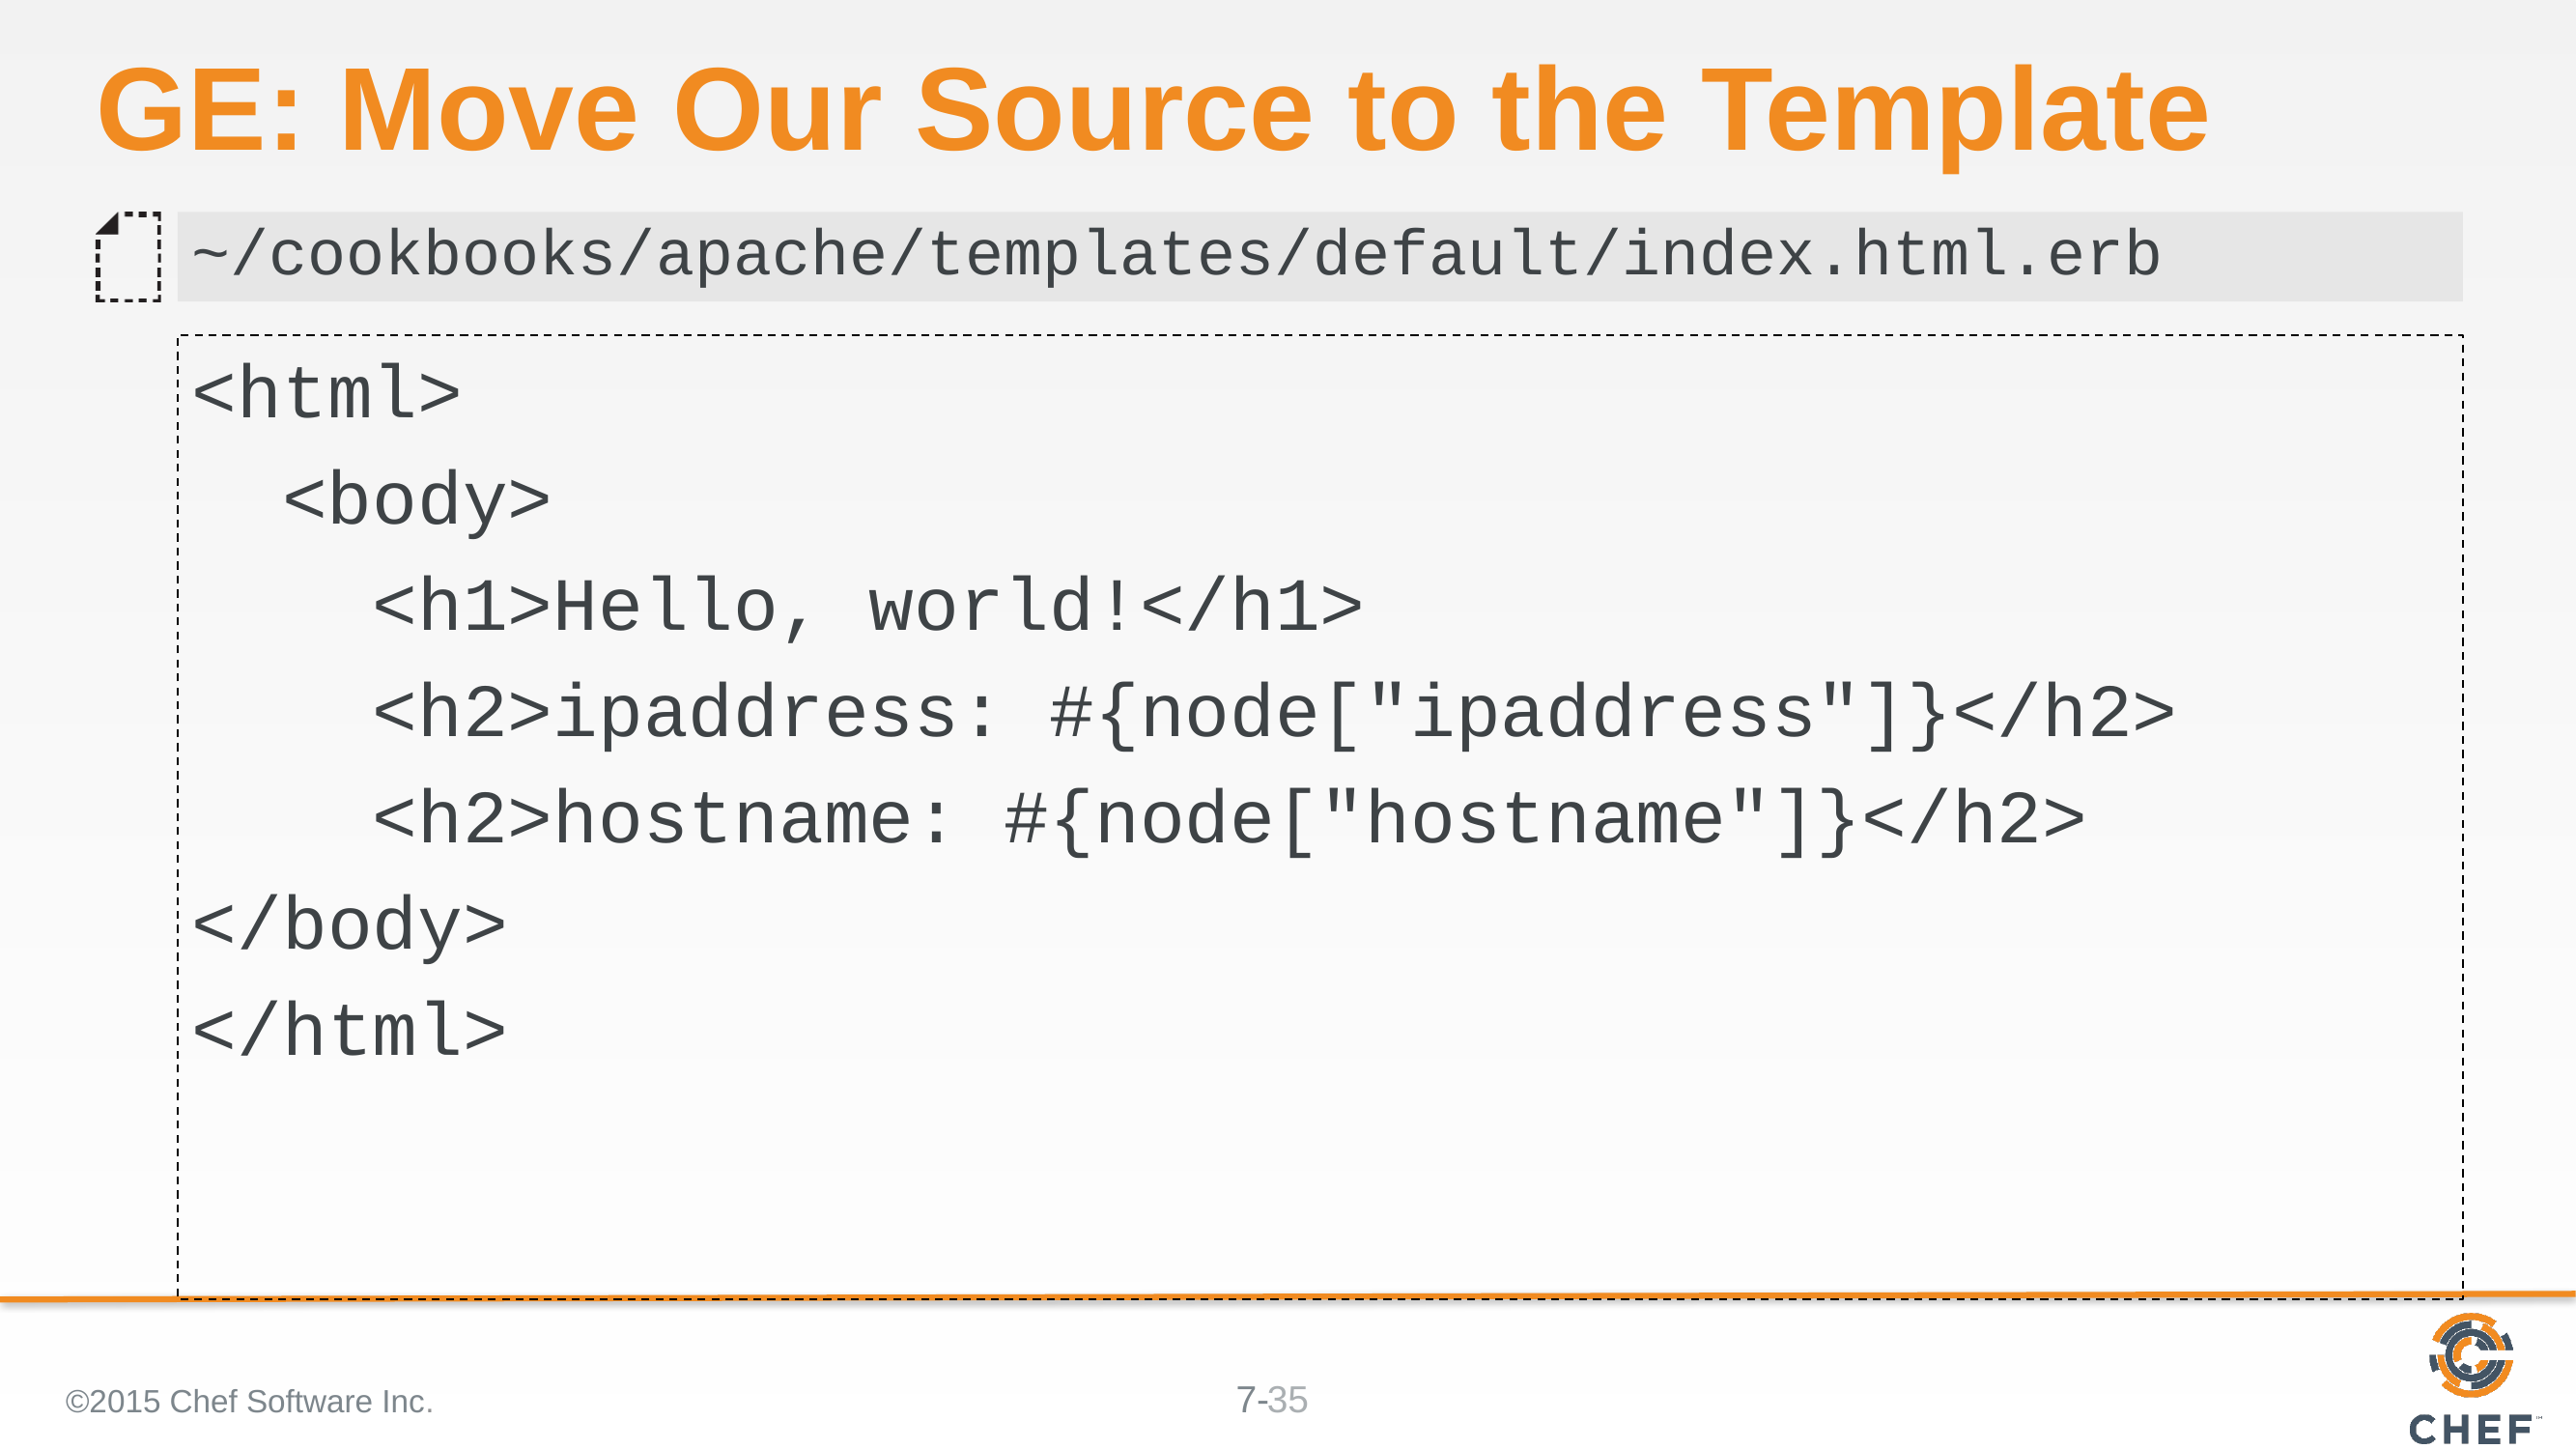

# GE: Move Our Source to the Template
~/cookbooks/apache/templates/default/index.html.erb
<html>
  <body>
    <h1>Hello, world!</h1>
    <h2>ipaddress: #{node["ipaddress"]}</h2>
    <h2>hostname: #{node["hostname"]}</h2>
</body>
</html>
©2015 Chef Software Inc.
35